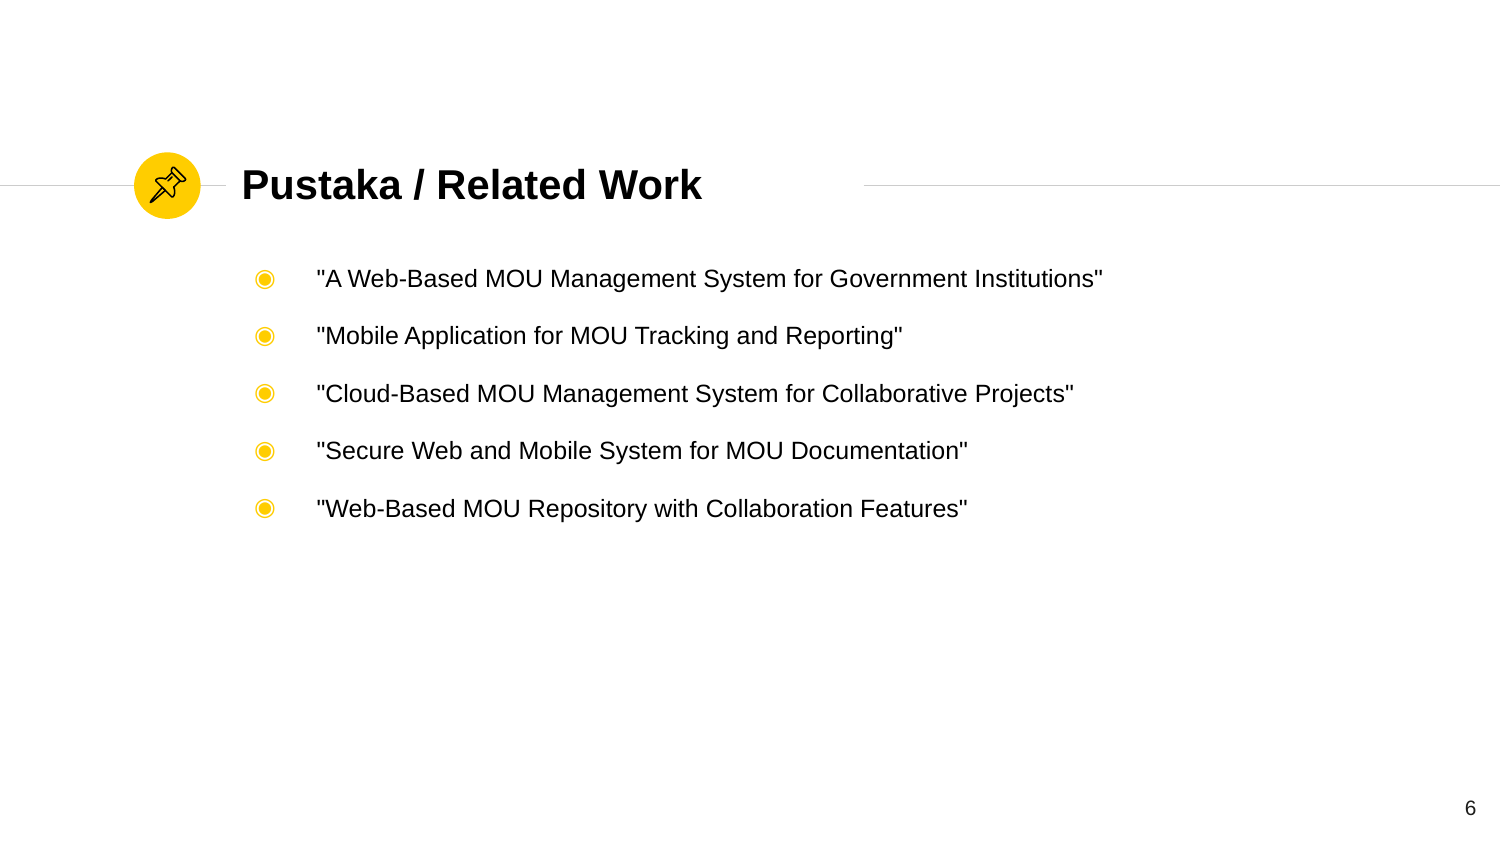

# Pustaka / Related Work

"A Web-Based MOU Management System for Government Institutions"
"Mobile Application for MOU Tracking and Reporting"
"Cloud-Based MOU Management System for Collaborative Projects"
"Secure Web and Mobile System for MOU Documentation"
"Web-Based MOU Repository with Collaboration Features"
6